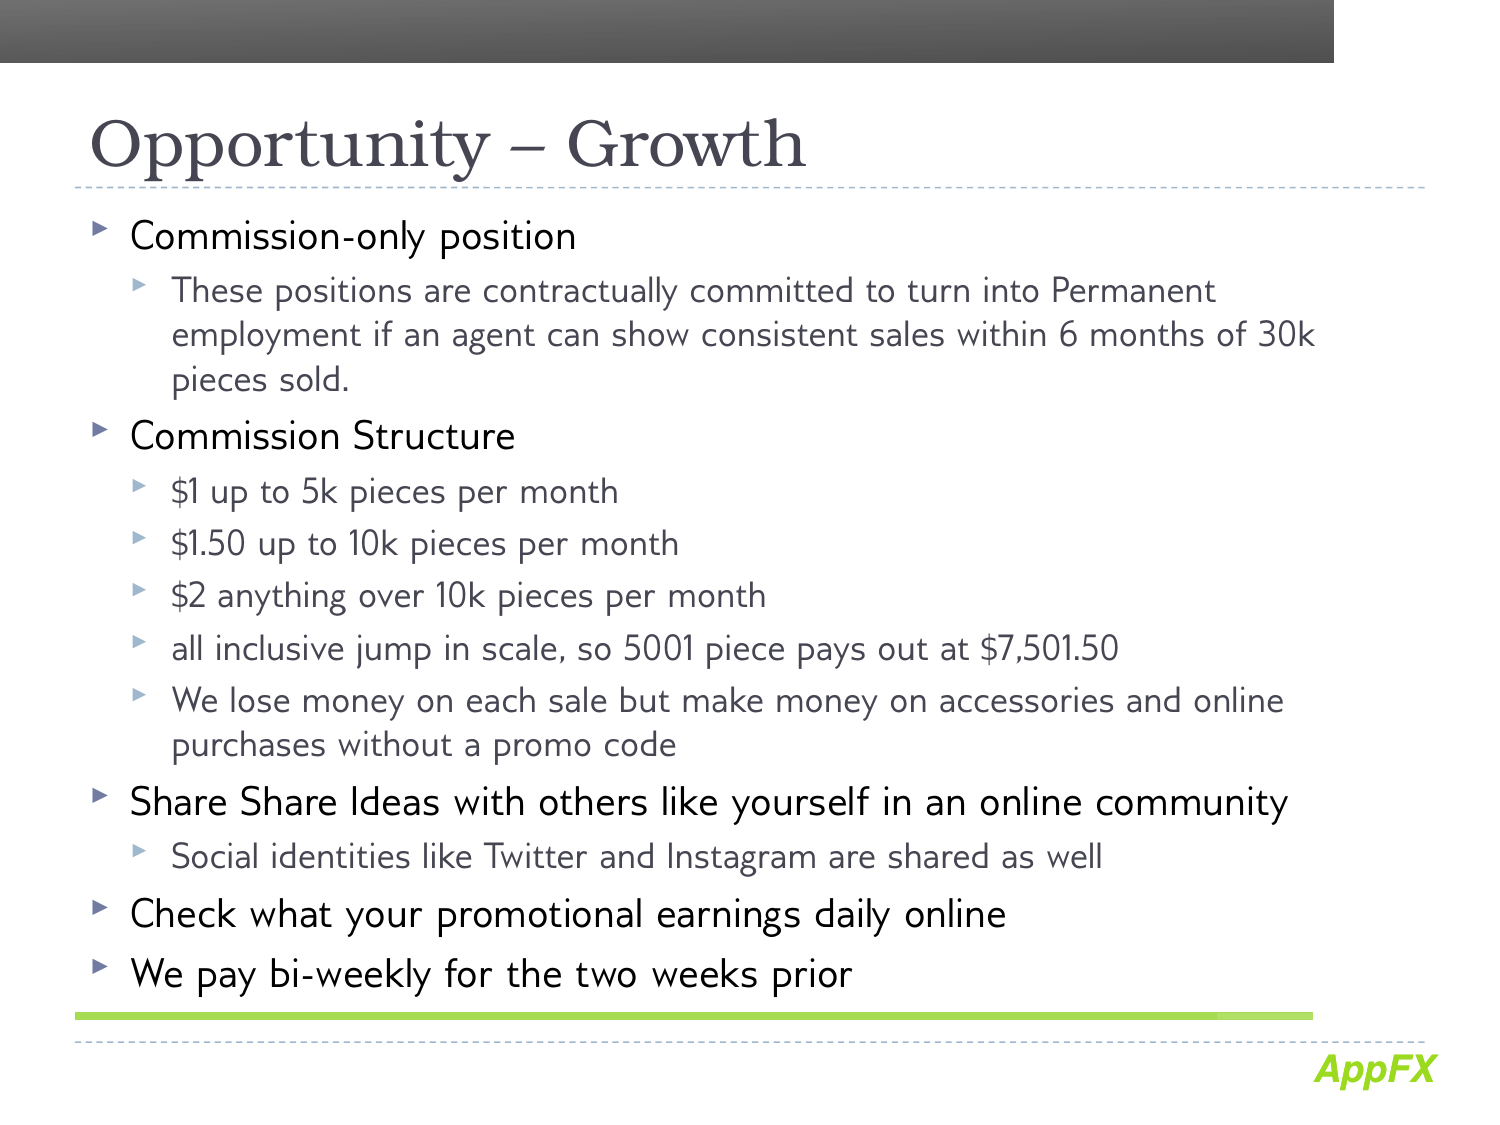

# Opportunity – Growth
Commission-only position
These positions are contractually committed to turn into Permanent employment if an agent can show consistent sales within 6 months of 30k pieces sold.
Commission Structure
$1 up to 5k pieces per month
$1.50 up to 10k pieces per month
$2 anything over 10k pieces per month
all inclusive jump in scale, so 5001 piece pays out at $7,501.50
We lose money on each sale but make money on accessories and online purchases without a promo code
Share Share Ideas with others like yourself in an online community
Social identities like Twitter and Instagram are shared as well
Check what your promotional earnings daily online
We pay bi-weekly for the two weeks prior